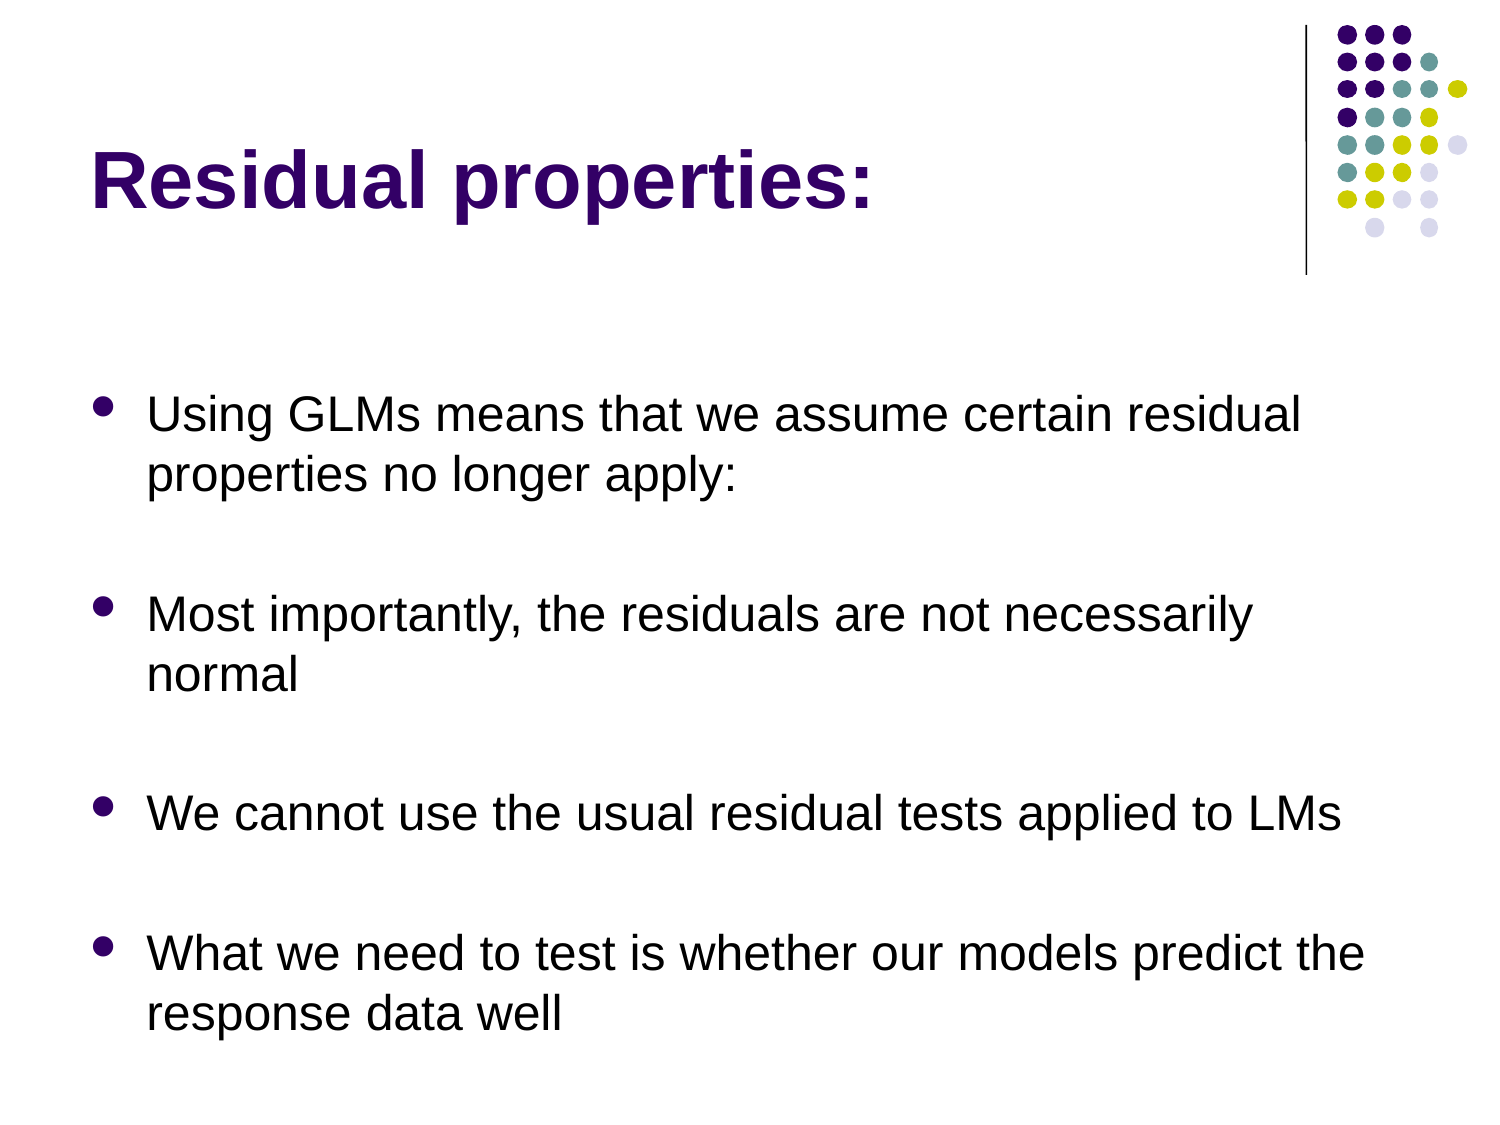

# Residual properties:
Using GLMs means that we assume certain residual properties no longer apply:

Most importantly, the residuals are not necessarily normal

We cannot use the usual residual tests applied to LMs

What we need to test is whether our models predict the response data well